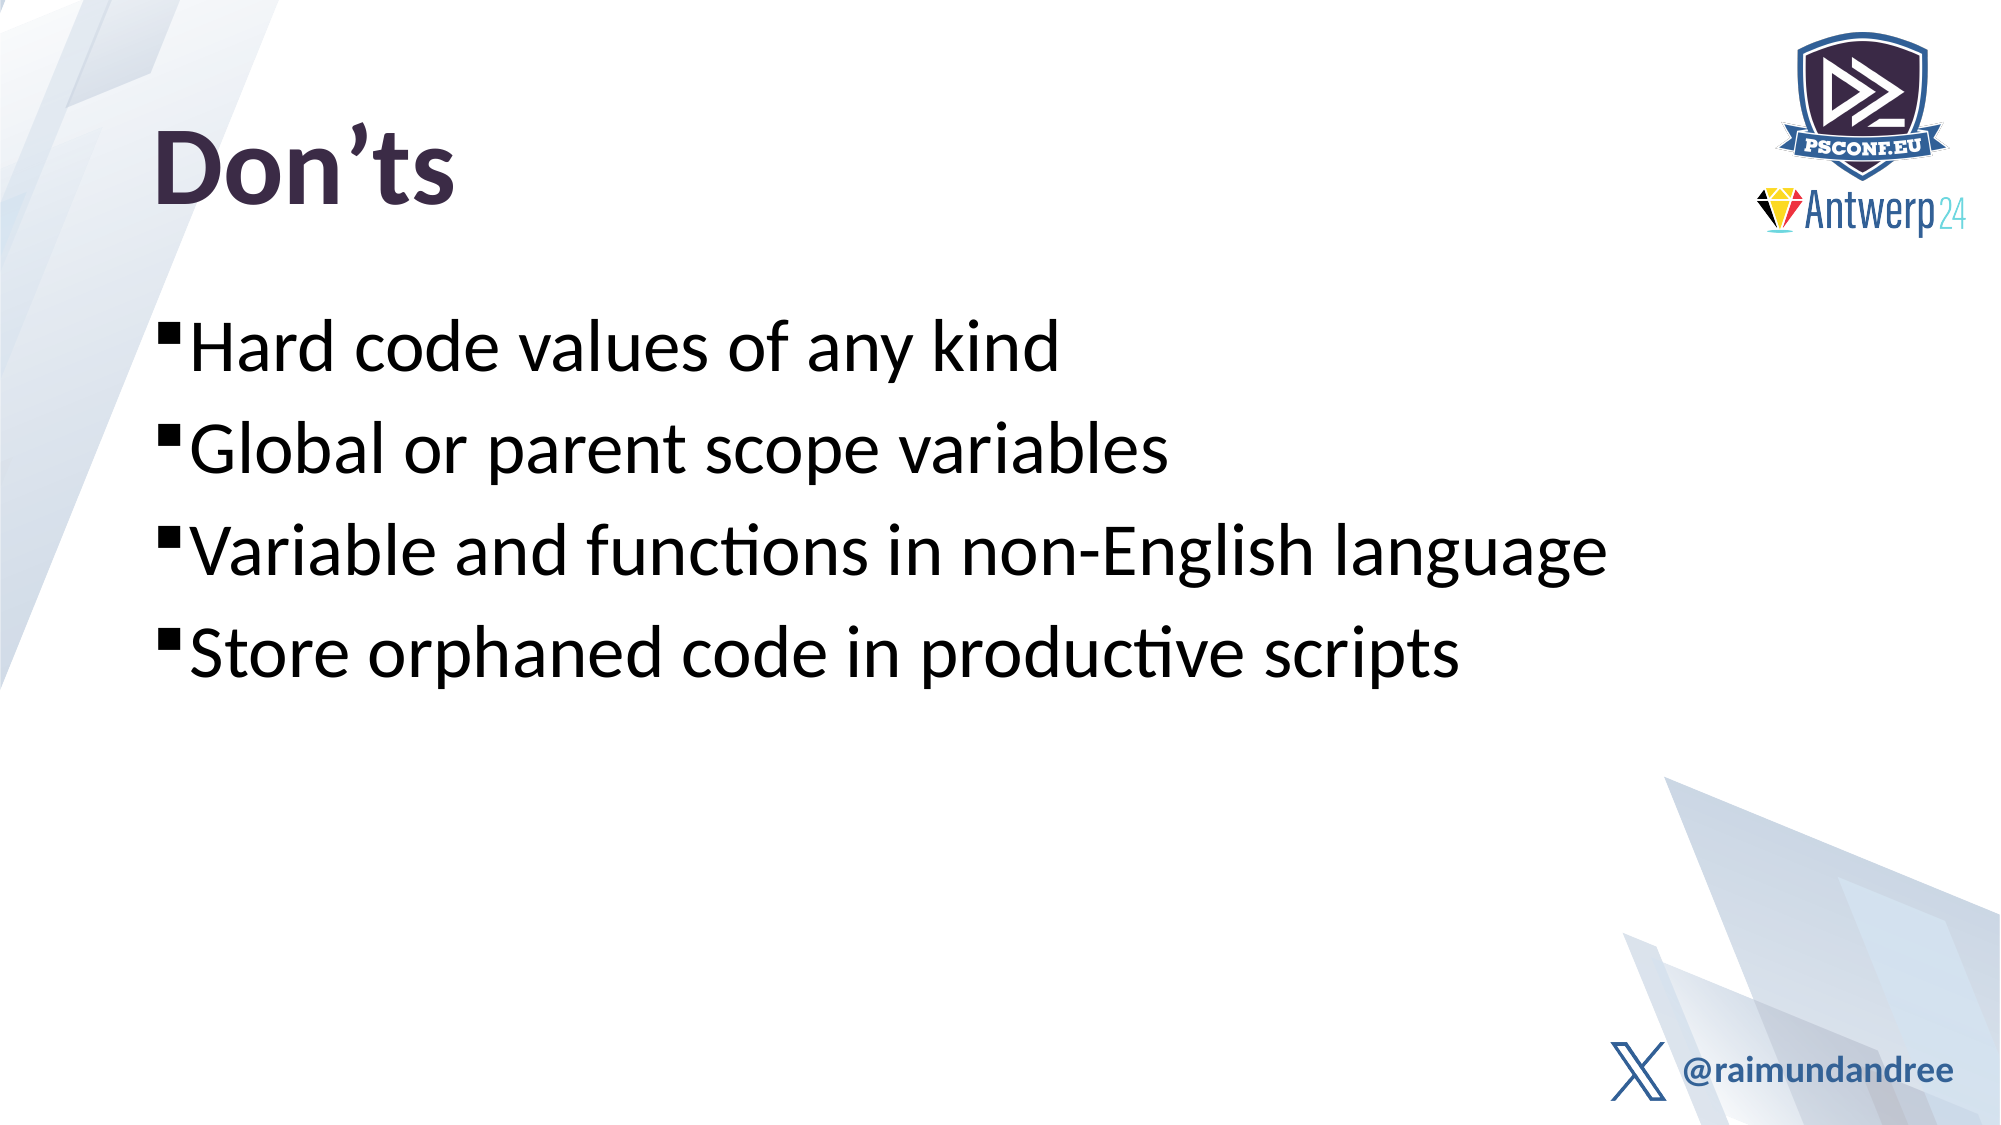

# Don’ts
Hard code values of any kind
Global or parent scope variables
Variable and functions in non-English language
Store orphaned code in productive scripts